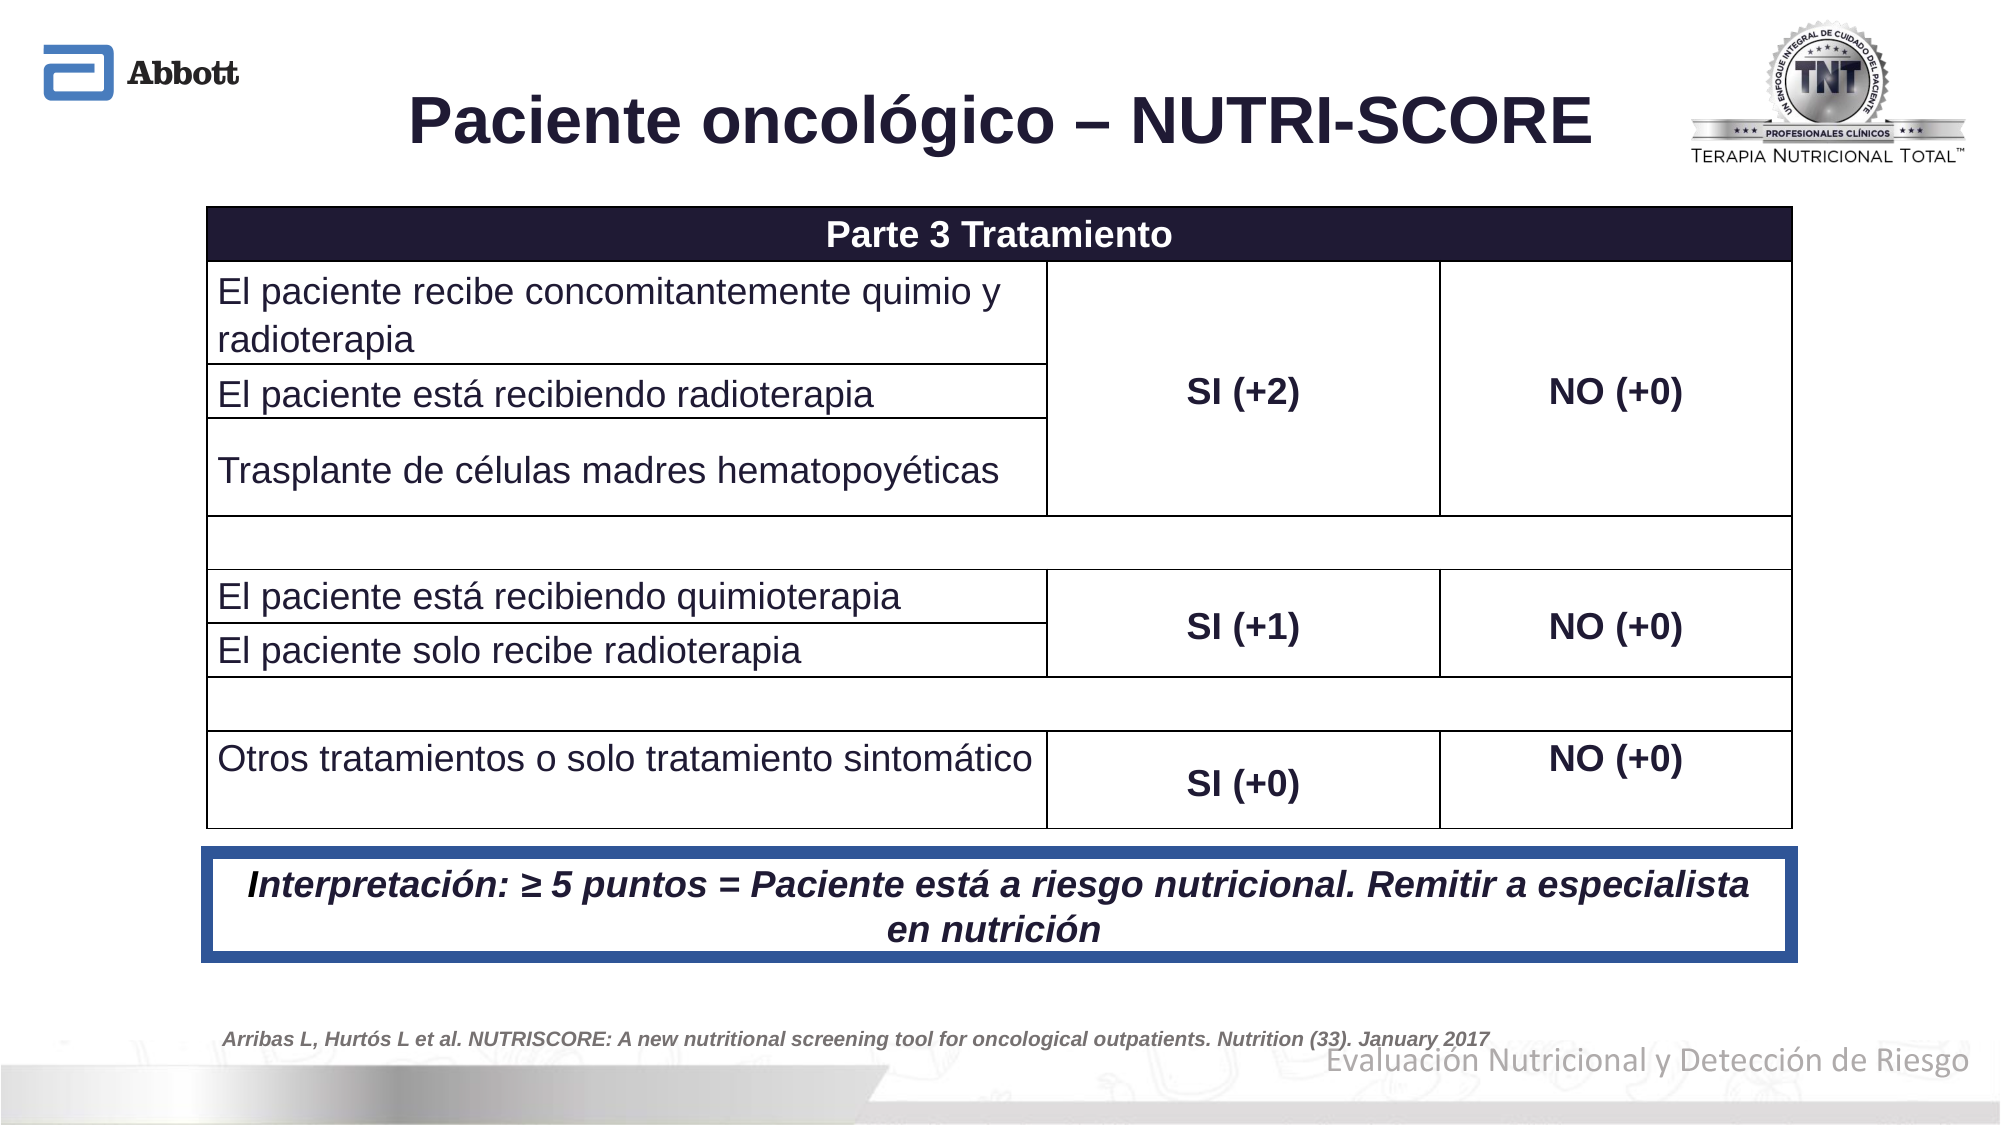

# Paciente oncológico – NUTRI-SCORE
| Parte 3 Tratamiento |  |  |
| --- | --- | --- |
| El paciente recibe concomitantemente quimio y radioterapia | SI (+2) | NO (+0) |
| El paciente está recibiendo radioterapia |  |  |
| Trasplante de células madres hematopoyéticas |  |  |
|  |  |  |
| El paciente está recibiendo quimioterapia | SI (+1) | NO (+0) |
| El paciente solo recibe radioterapia |  |  |
|  |  |  |
| Otros tratamientos o solo tratamiento sintomático | SI (+0) | NO (+0) |
Interpretación: ≥ 5 puntos = Paciente está a riesgo nutricional. Remitir a especialista en nutrición
Arribas L, Hurtós L et al. NUTRISCORE: A new nutritional screening tool for oncological outpatients. Nutrition (33). January 2017